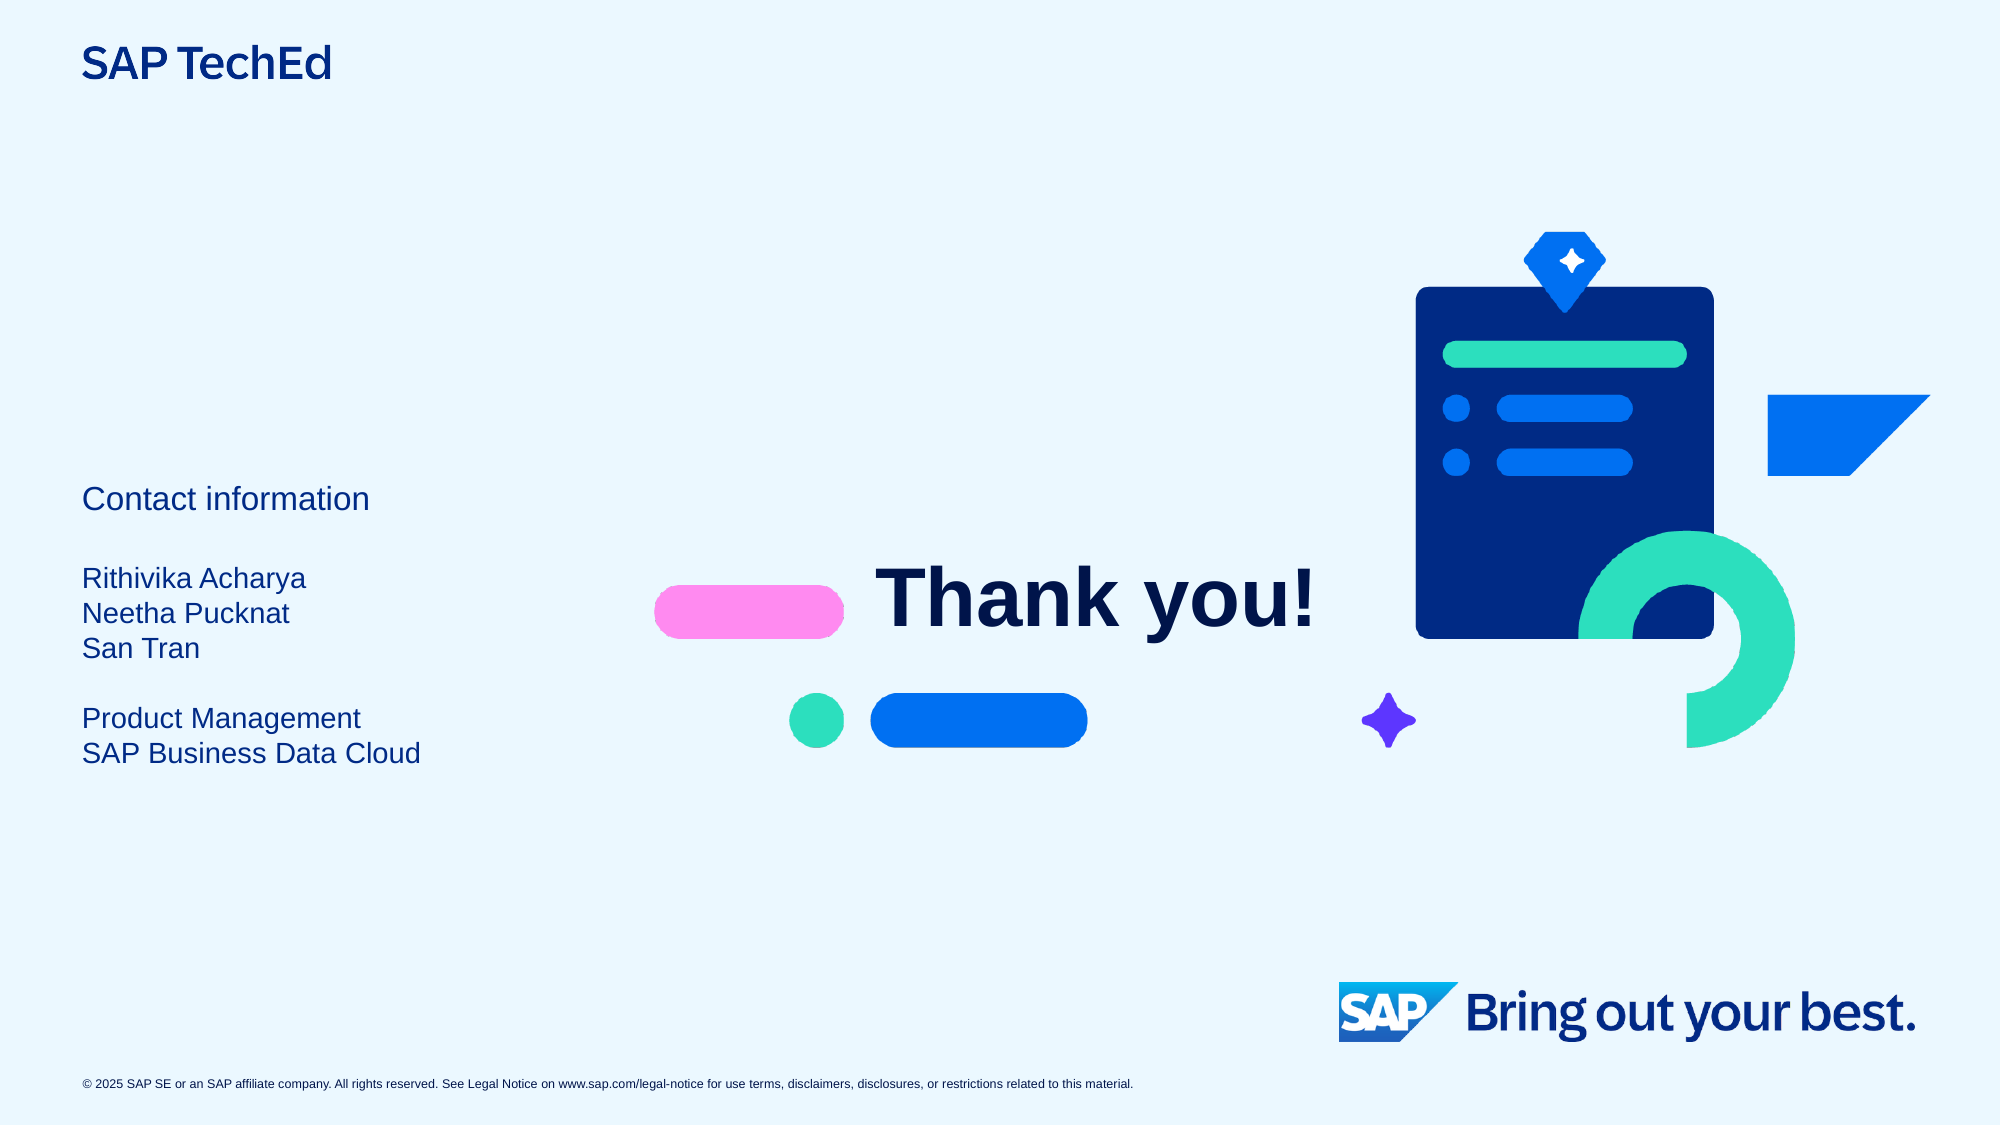

Contact information

Rithivika Acharya
Neetha Pucknat
San Tran

Product Management
SAP Business Data Cloud